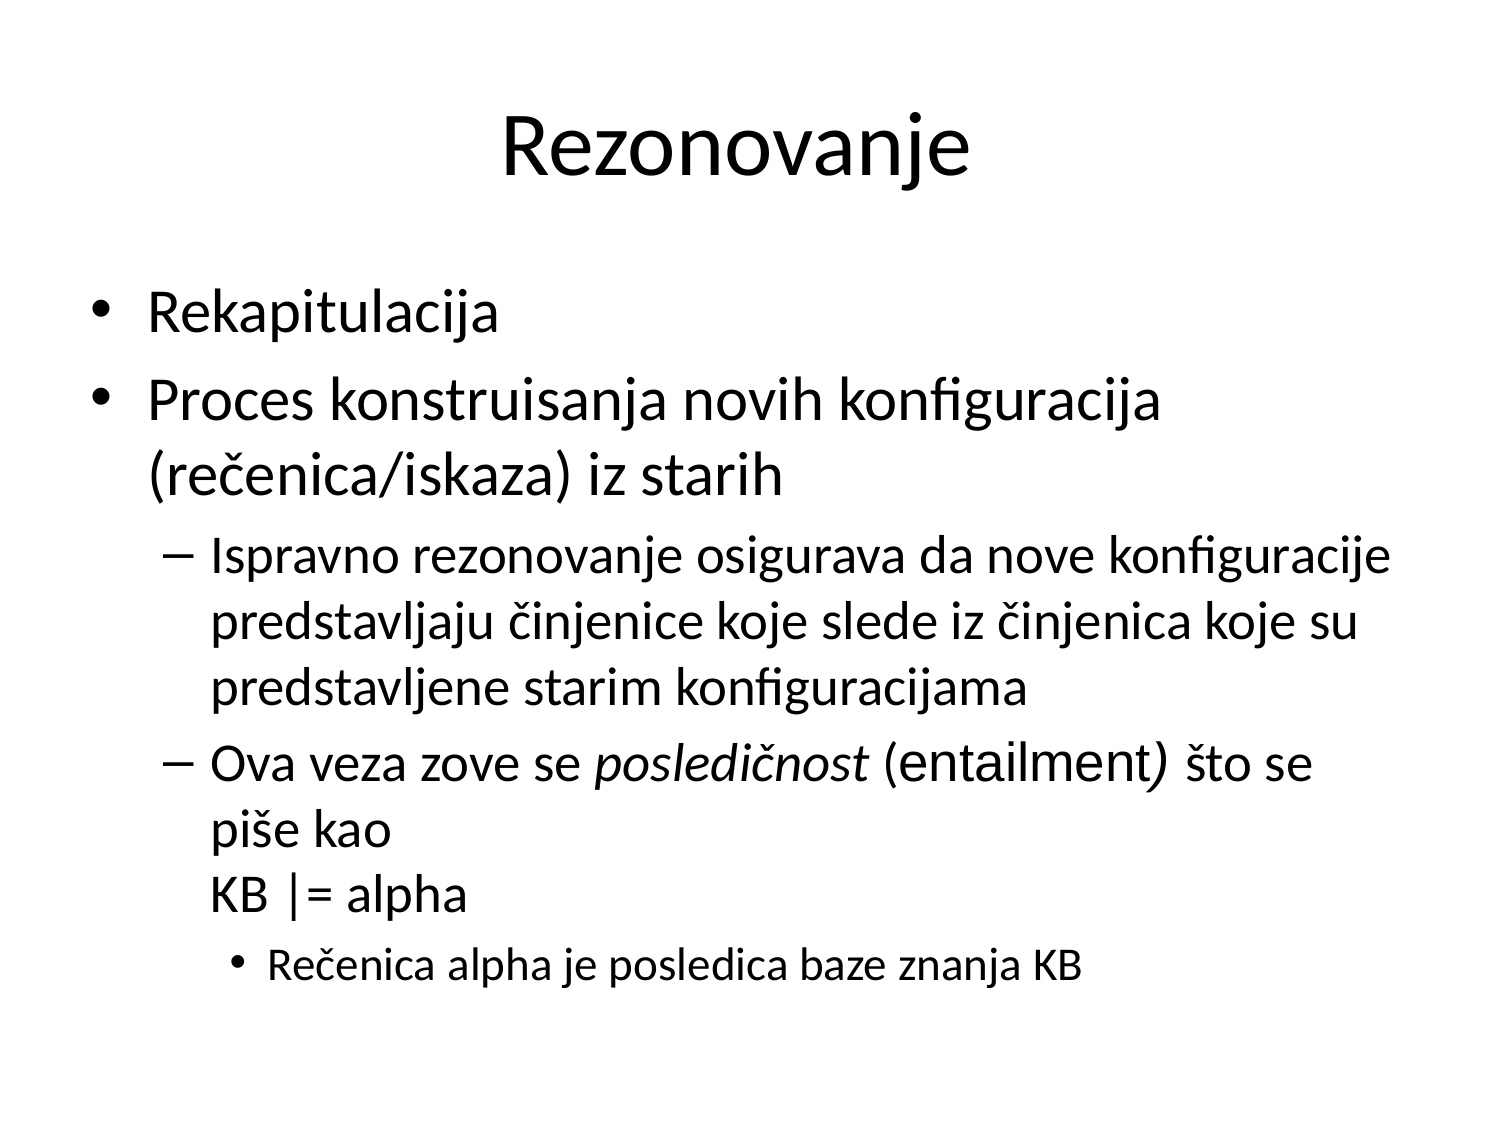

# Rezonovanje
Rekapitulacija
Proces konstruisanja novih konfiguracija (rečenica/iskaza) iz starih
Ispravno rezonovanje osigurava da nove konfiguracije predstavljaju činjenice koje slede iz činjenica koje su predstavljene starim konfiguracijama
Ova veza zove se posledičnost (entailment) što se piše kao
KB |= alpha
Rečenica alpha je posledica baze znanja KB